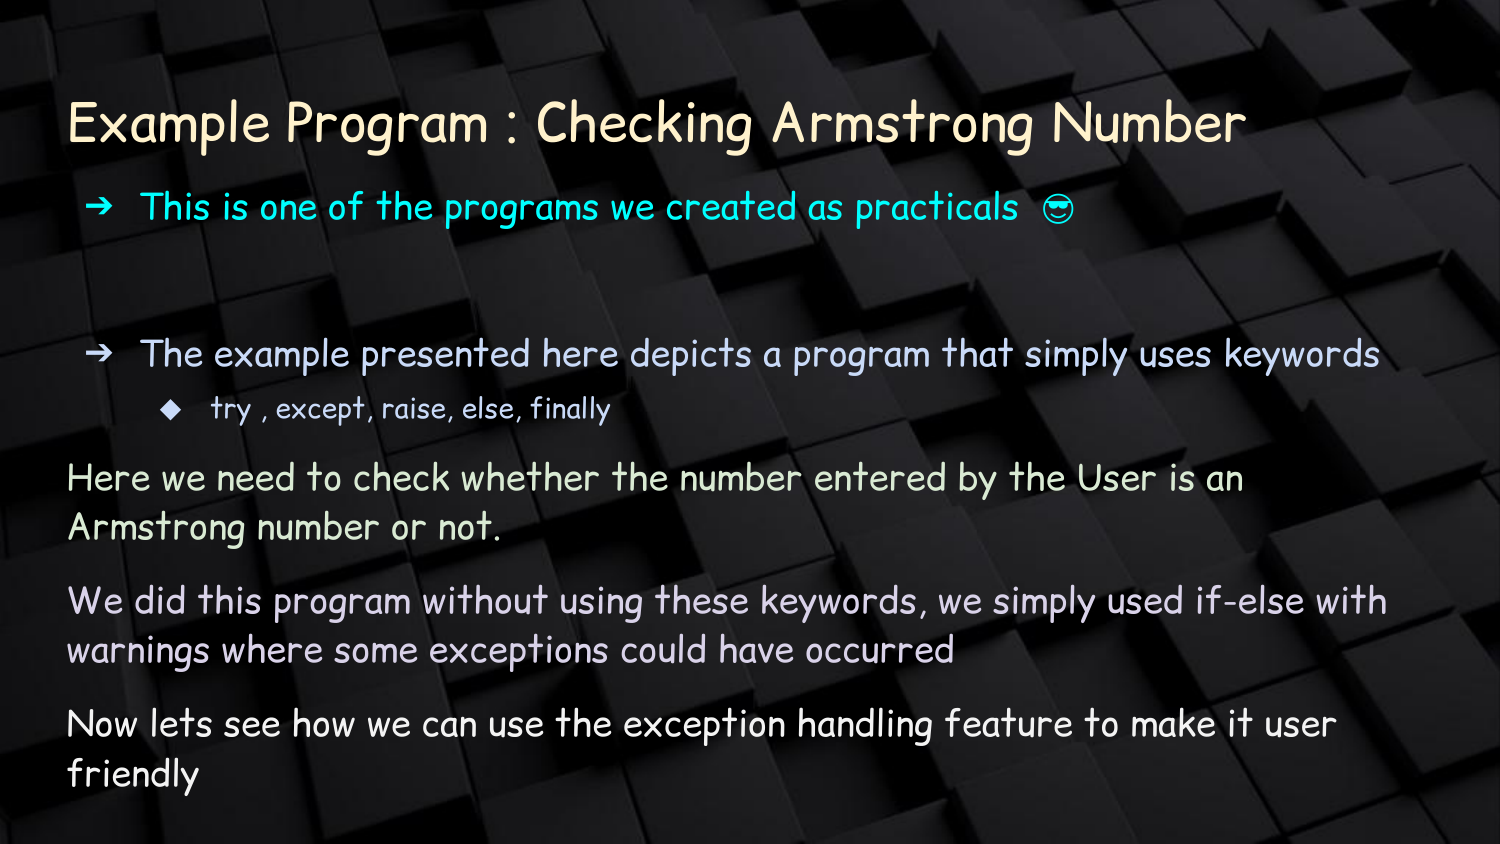

# Example Program : Checking Armstrong Number
This is one of the programs we created as practicals  😎

The example presented here depicts a program that simply uses keywords
try , except, raise, else, finally
Here we need to check whether the number entered by the User is an Armstrong number or not.
We did this program without using these keywords, we simply used if-else with warnings where some exceptions could have occurred
Now lets see how we can use the exception handling feature to make it user friendly